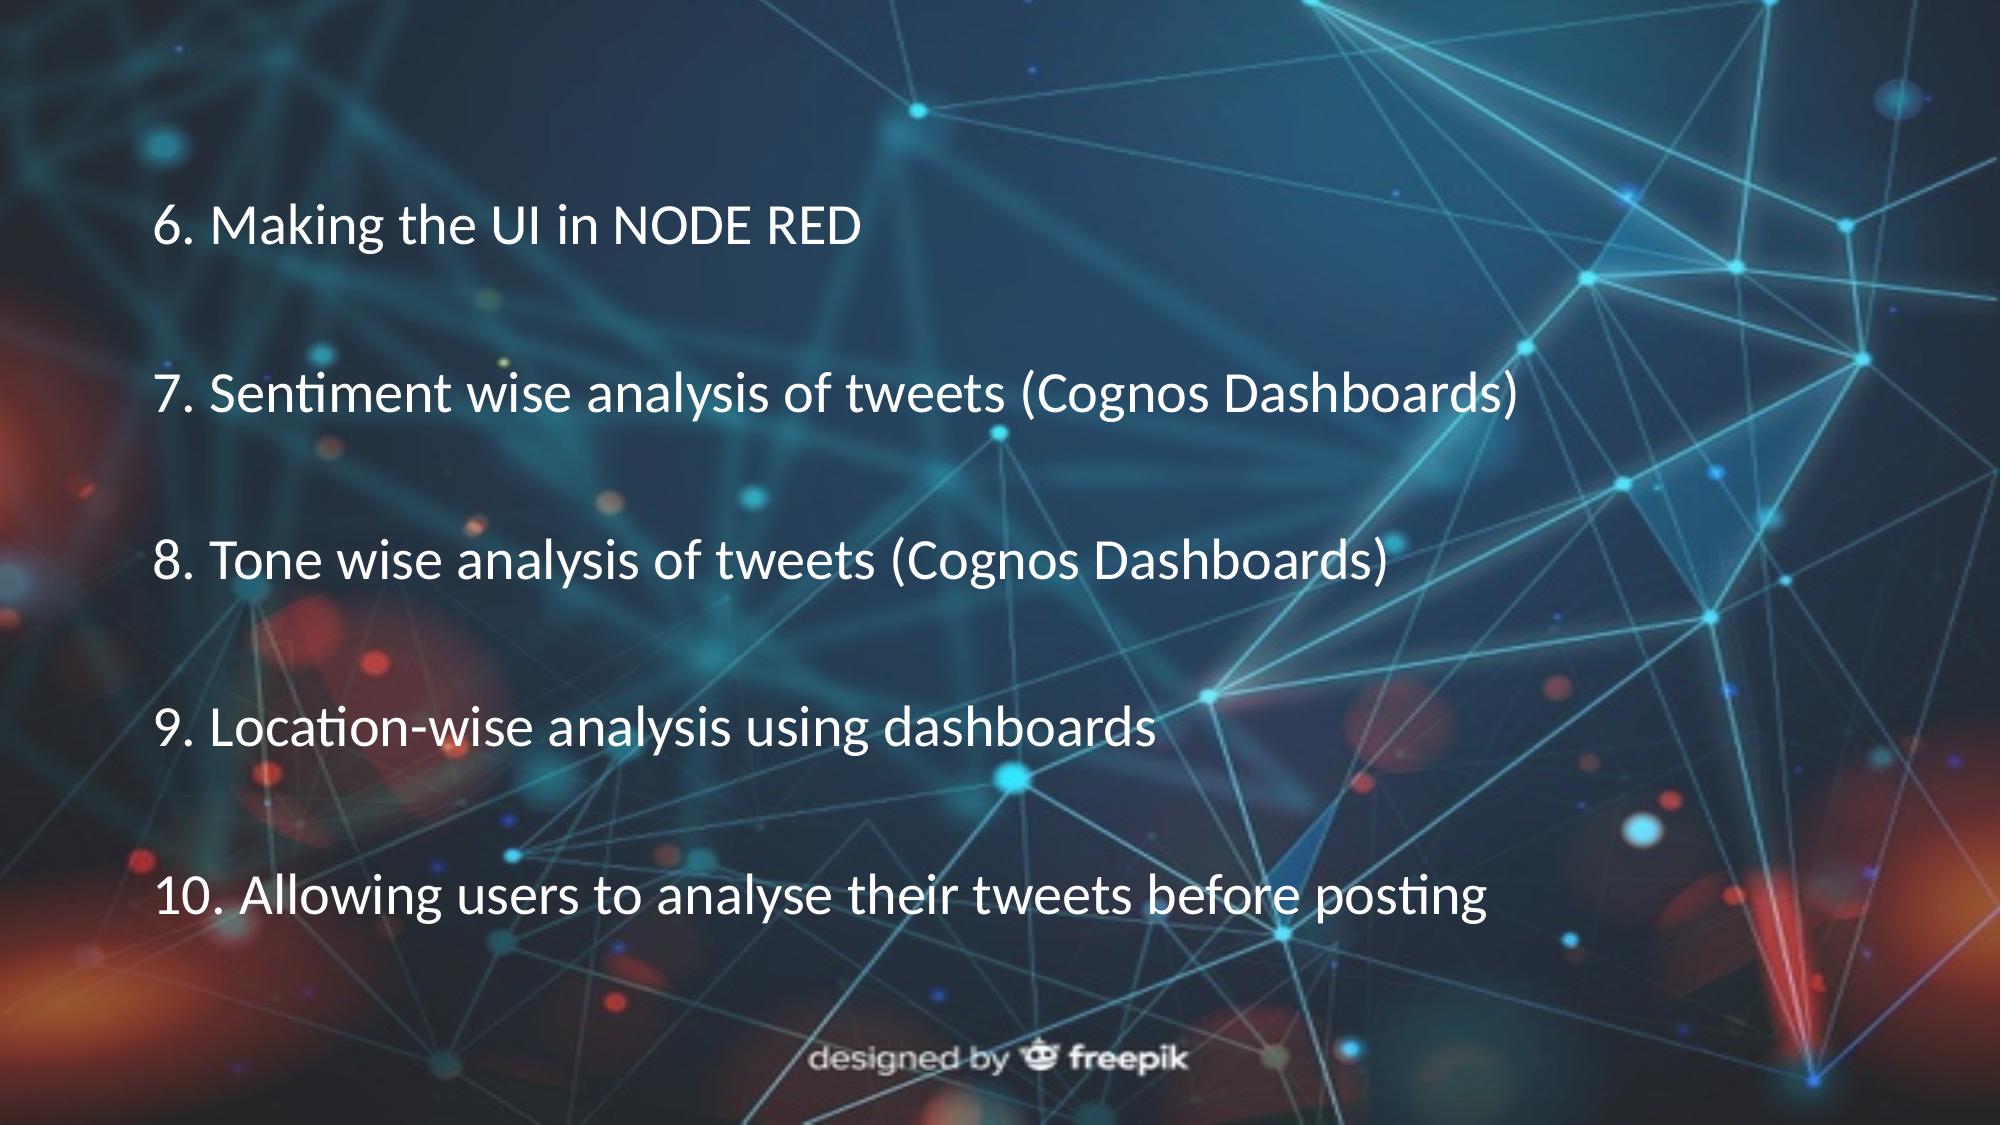

6. Making the UI in NODE RED

7. Sentiment wise analysis of tweets (Cognos Dashboards)

8. Tone wise analysis of tweets (Cognos Dashboards)

9. Location-wise analysis using dashboards

10. Allowing users to analyse their tweets before posting